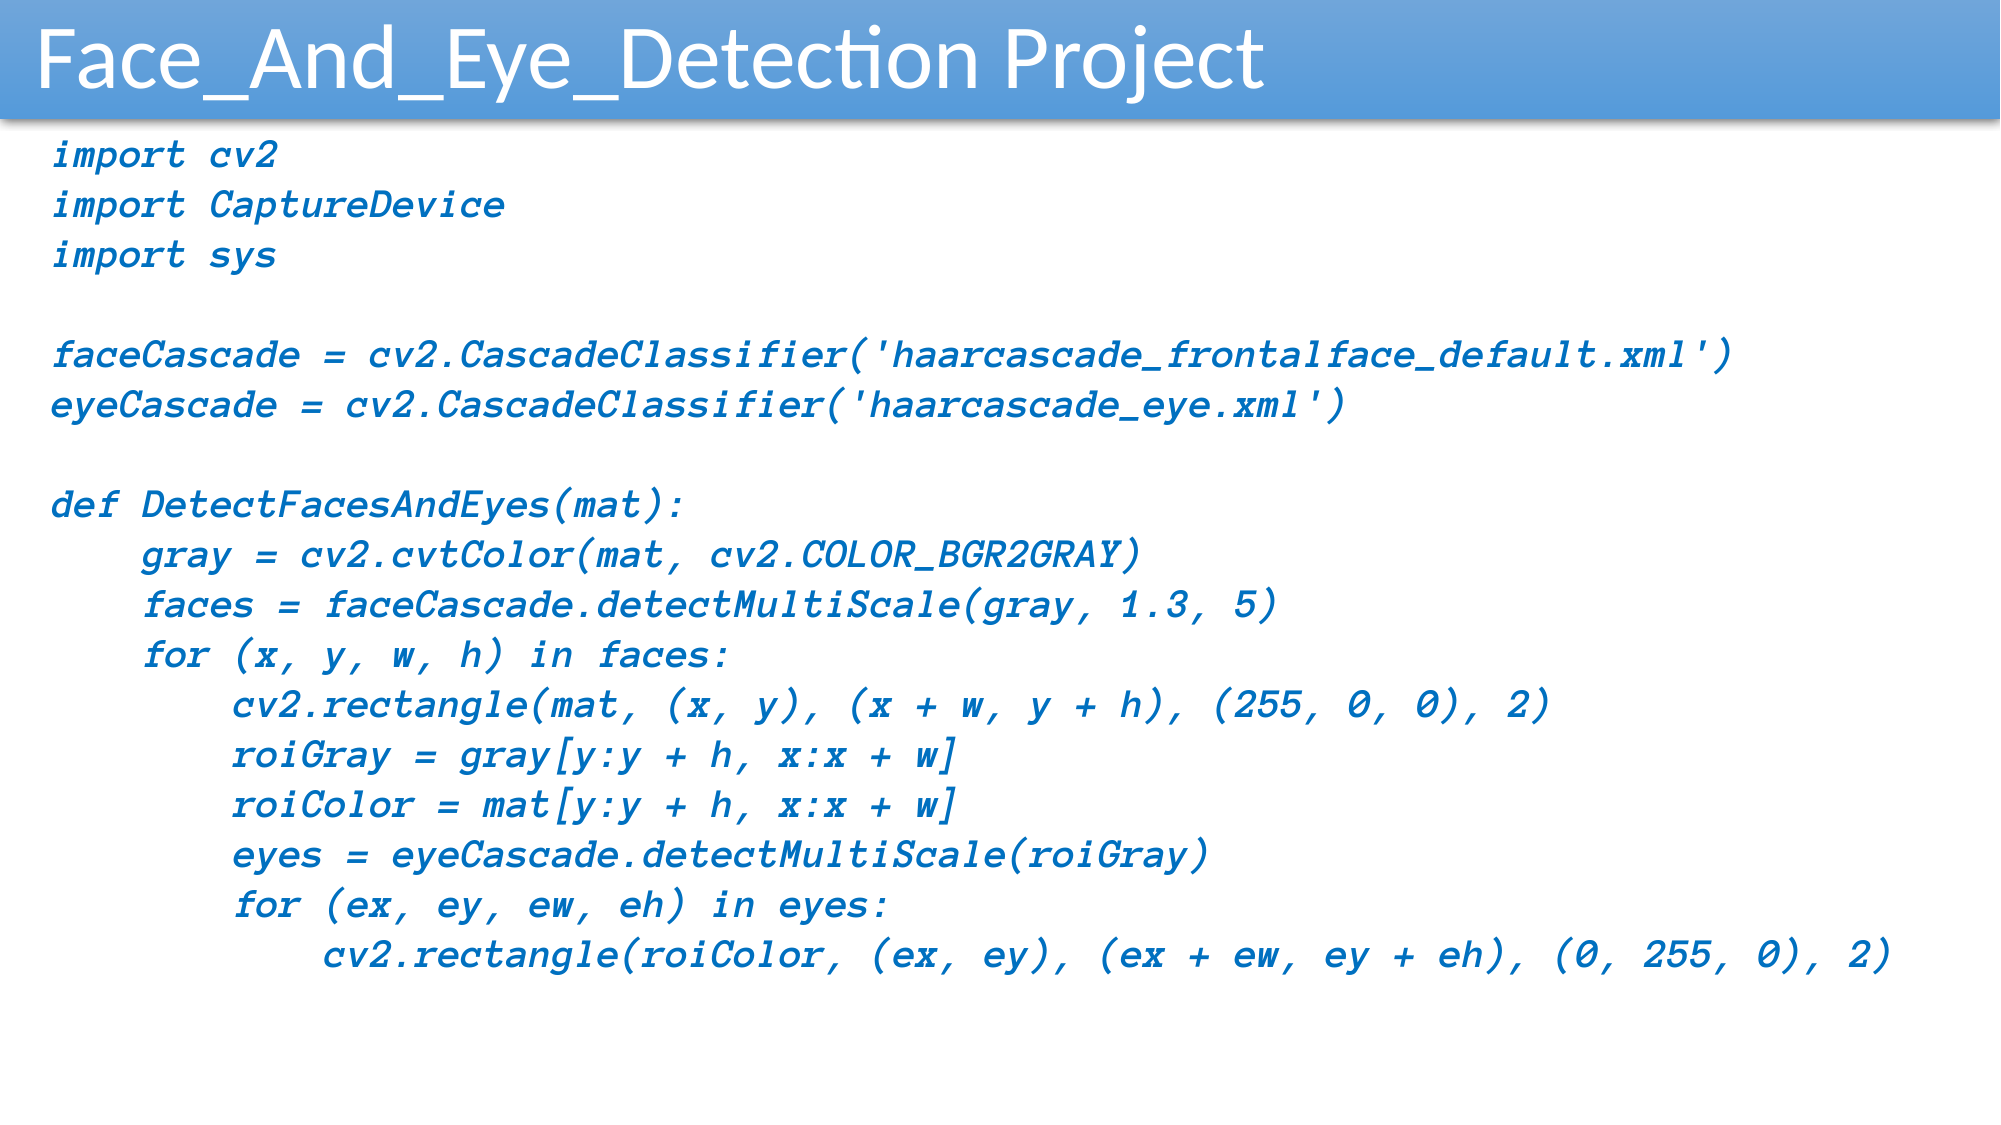

Face_And_Eye_Detection Project
import cv2
import CaptureDevice
import sys

faceCascade = cv2.CascadeClassifier('haarcascade_frontalface_default.xml')
eyeCascade = cv2.CascadeClassifier('haarcascade_eye.xml')

def DetectFacesAndEyes(mat):
    gray = cv2.cvtColor(mat, cv2.COLOR_BGR2GRAY)
    faces = faceCascade.detectMultiScale(gray, 1.3, 5)
    for (x, y, w, h) in faces:
        cv2.rectangle(mat, (x, y), (x + w, y + h), (255, 0, 0), 2)
        roiGray = gray[y:y + h, x:x + w]
        roiColor = mat[y:y + h, x:x + w]
        eyes = eyeCascade.detectMultiScale(roiGray)
        for (ex, ey, ew, eh) in eyes:
            cv2.rectangle(roiColor, (ex, ey), (ex + ew, ey + eh), (0, 255, 0), 2)